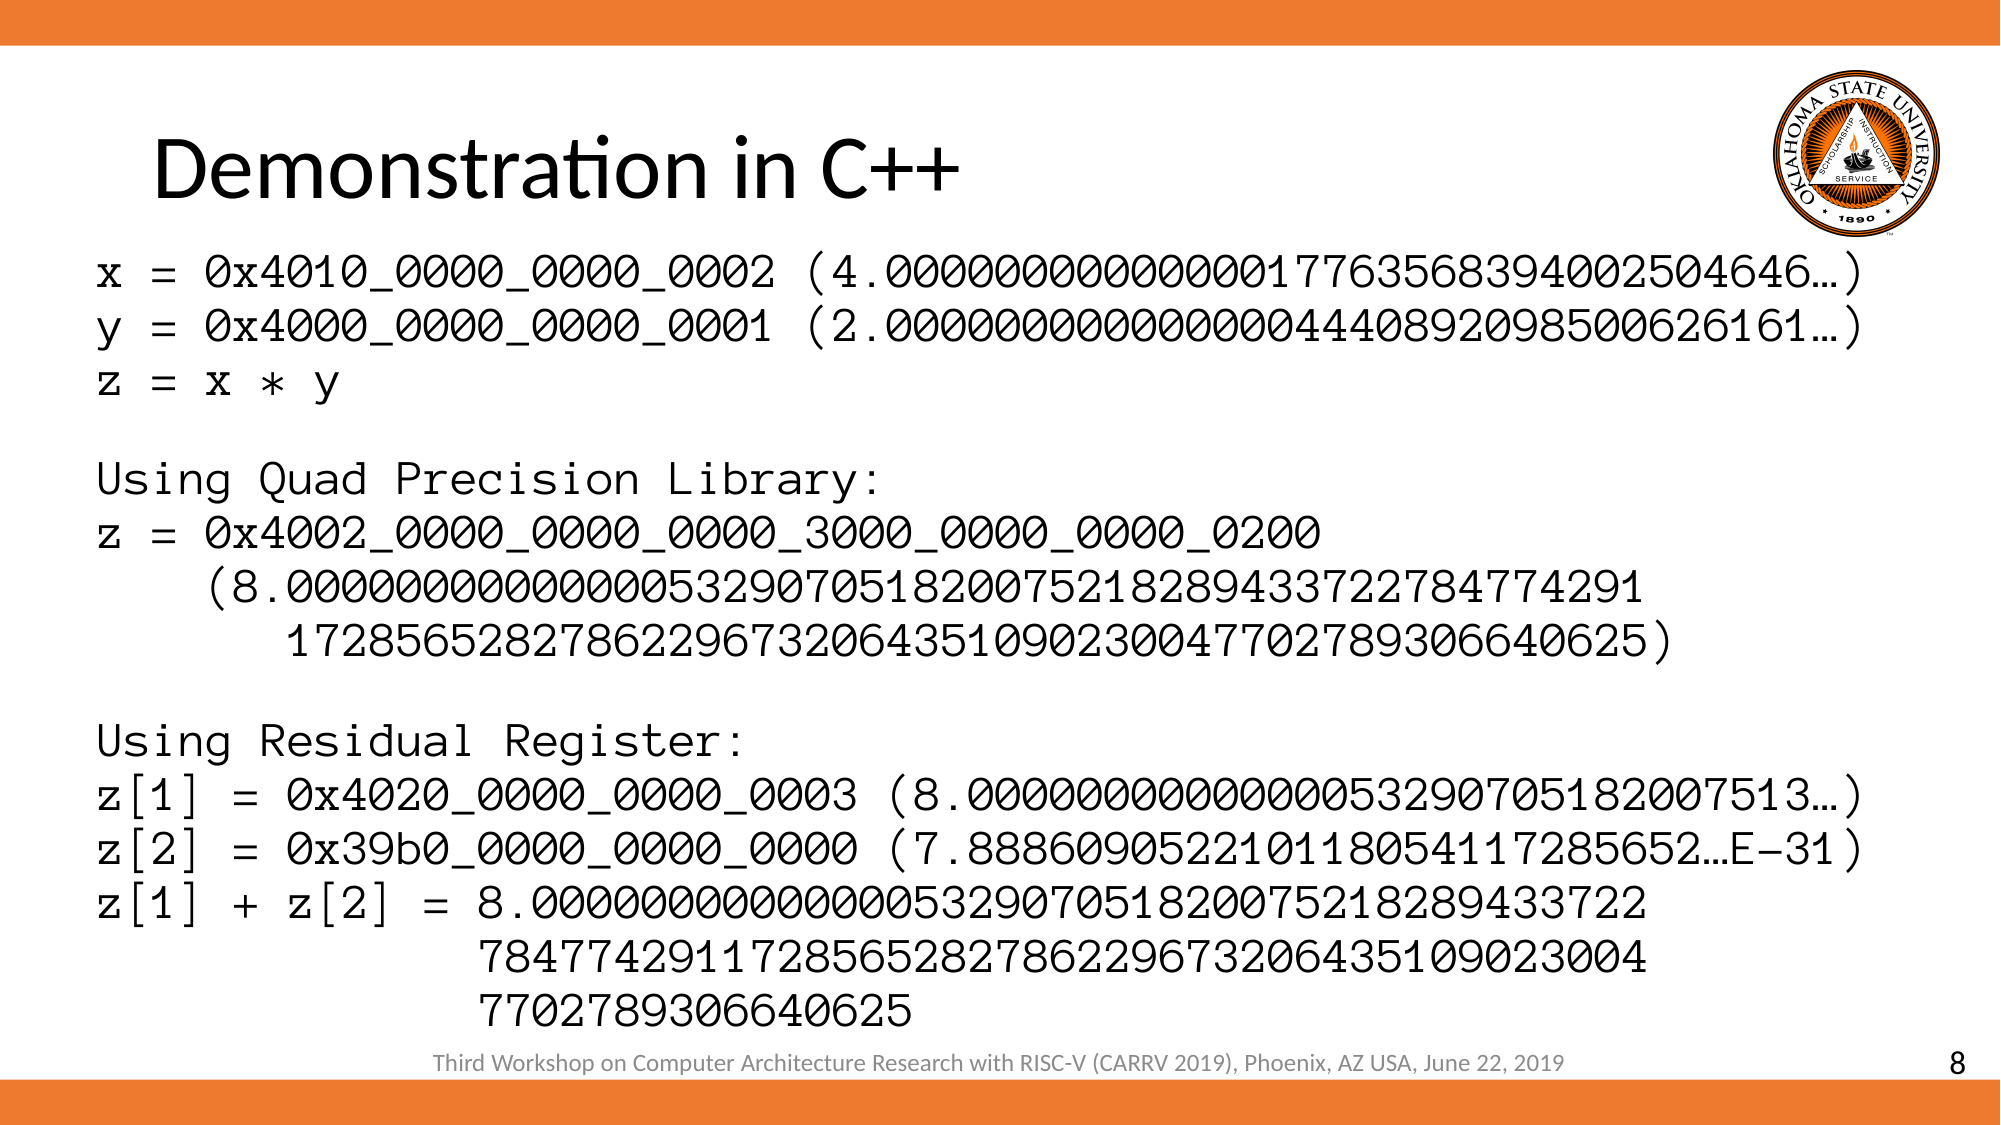

# Demonstration in C++
x = 0x4010_0000_0000_0002 (4.0000000000000017763568394002504646…)
y = 0x4000_0000_0000_0001 (2.0000000000000004440892098500626161…)
z = x * y
Using Quad Precision Library:
z = 0x4002_0000_0000_0000_3000_0000_0000_0200
    (8.00000000000000532907051820075218289433722784774291
       17285652827862296732064351090230047702789306640625)
Using Residual Register:
z[1] = 0x4020_0000_0000_0003 (8.0000000000000053290705182007513…)
z[2] = 0x39b0_0000_0000_0000 (7.888609052210118054117285652…E-31)
z[1] + z[2] = 8.00000000000000532907051820075218289433722
              7847742911728565282786229673206435109023004
              7702789306640625
Third Workshop on Computer Architecture Research with RISC-V (CARRV 2019), Phoenix, AZ USA, June 22, 2019
8